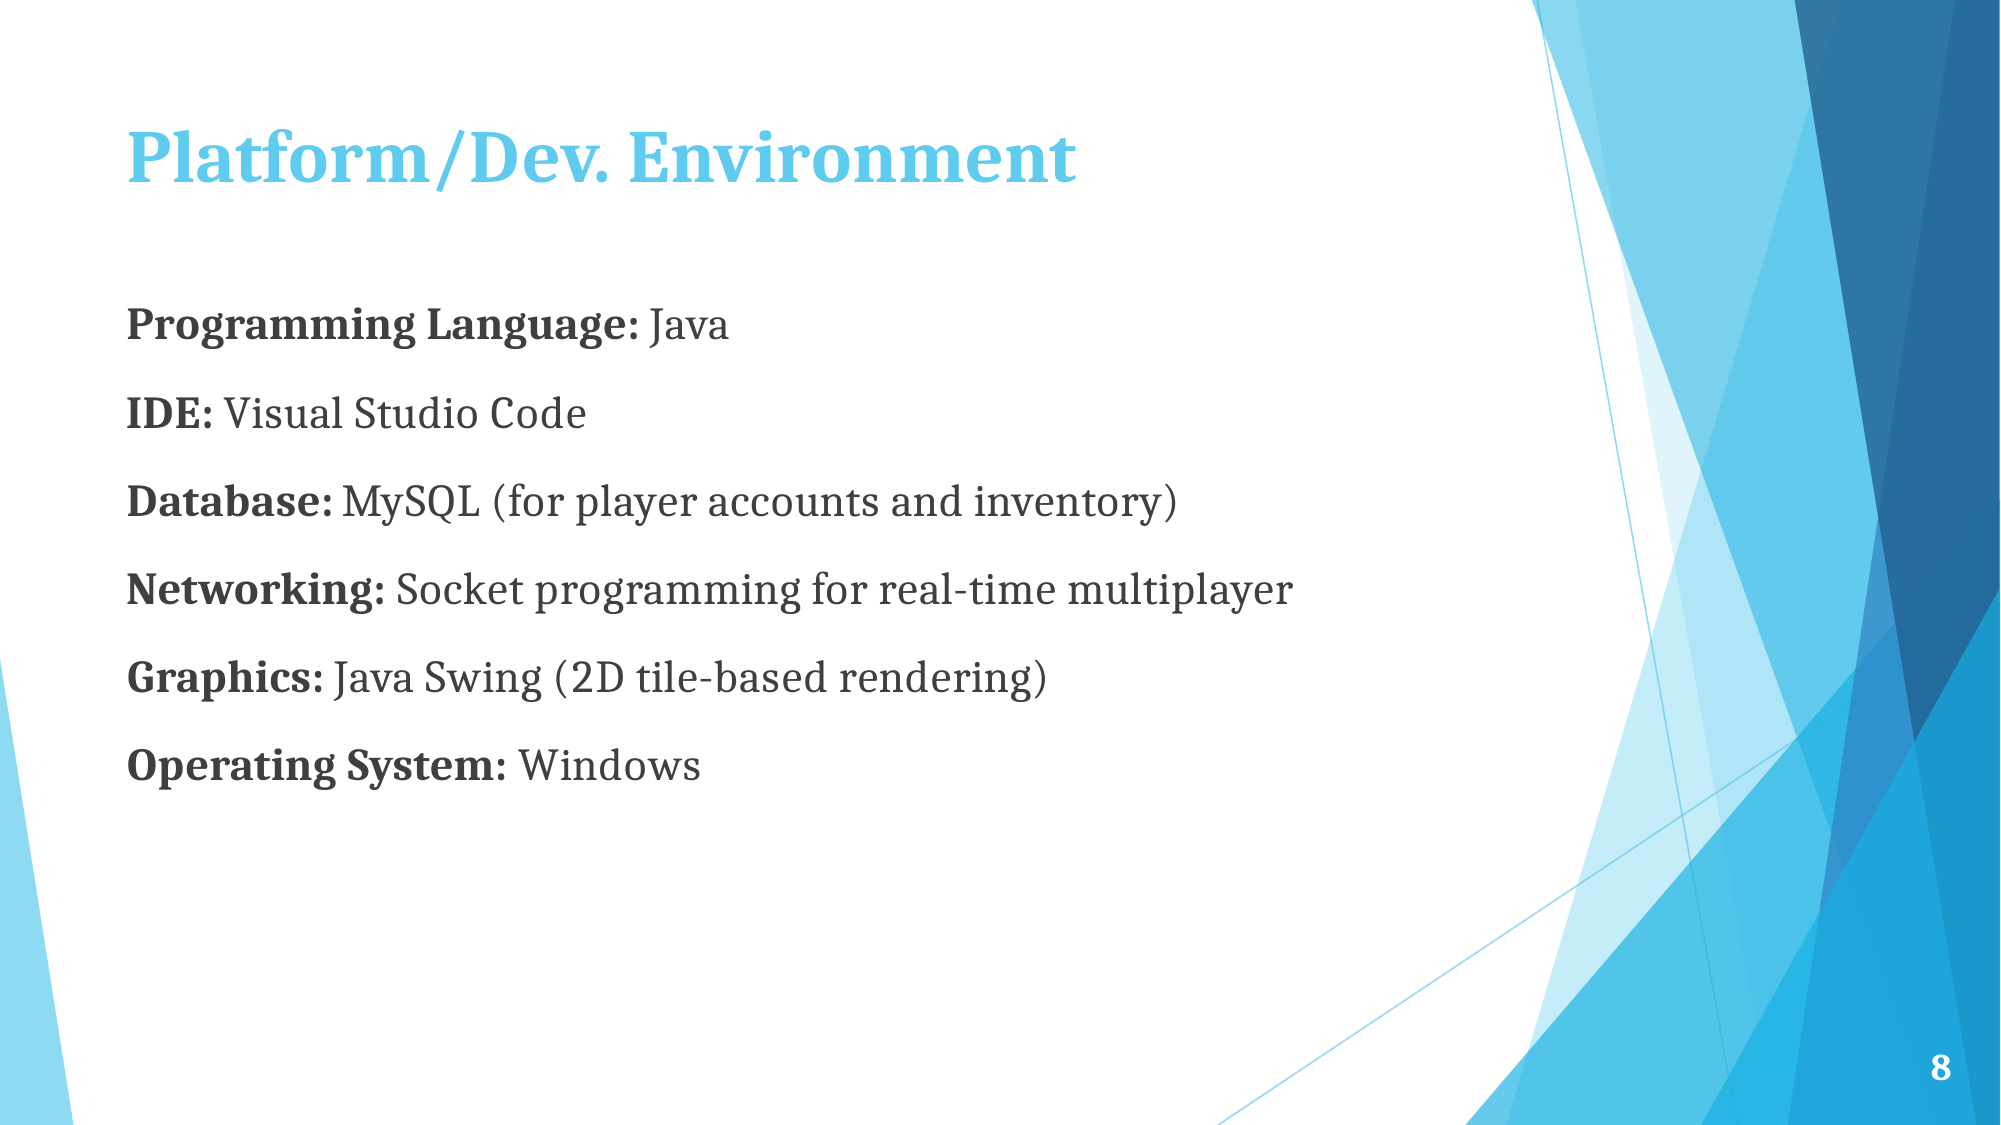

# Platform/Dev. Environment
Programming Language: Java
IDE: Visual Studio Code
Database: MySQL (for player accounts and inventory)
Networking: Socket programming for real-time multiplayer
Graphics: Java Swing (2D tile-based rendering)
Operating System: Windows
8